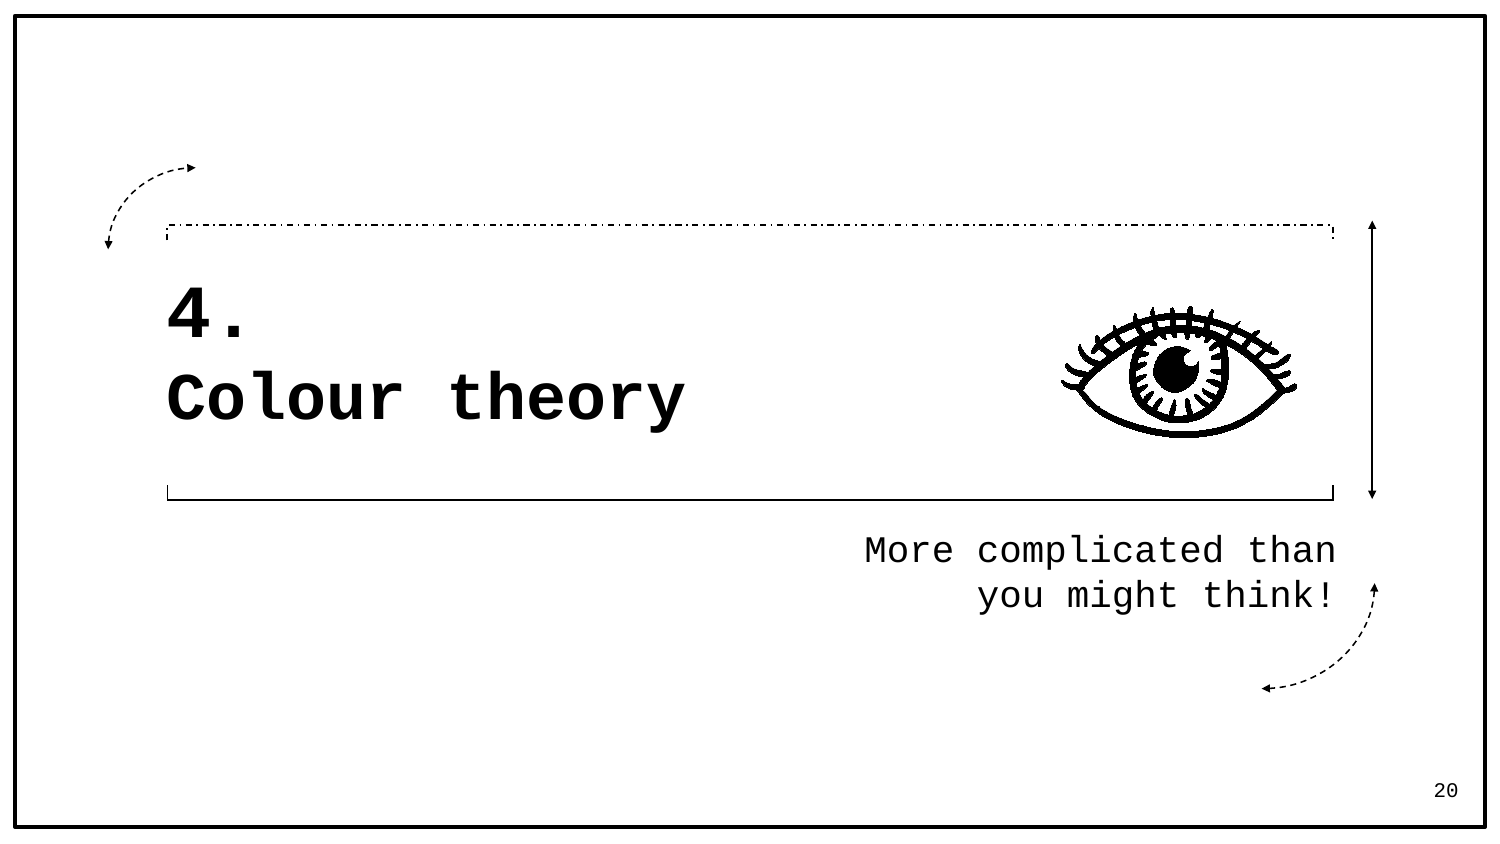

# 4. Colour theory

More complicated than you might think!
20